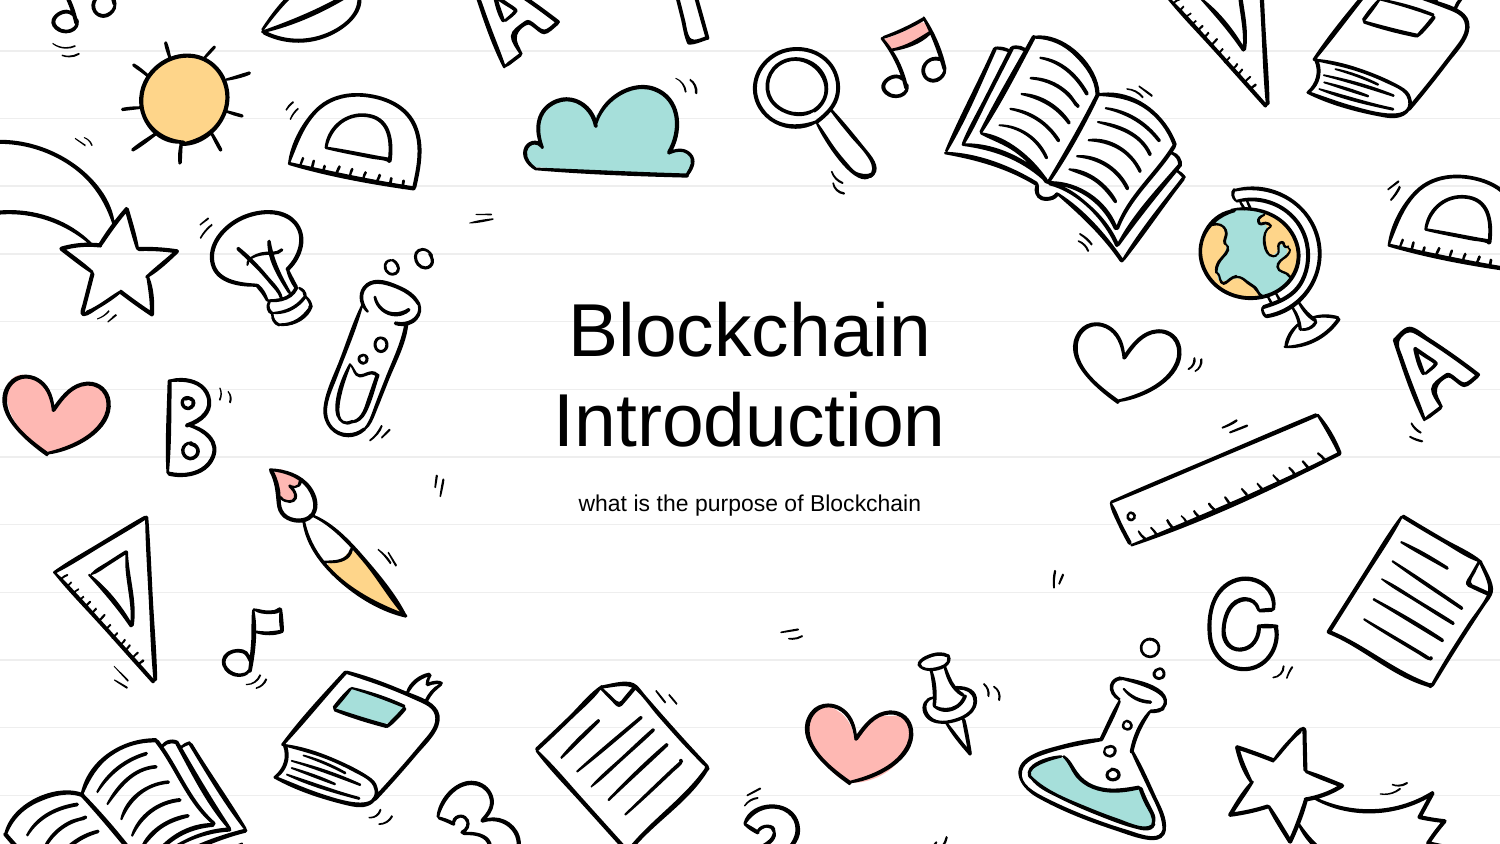

# Blockchain Introduction

what is the purpose of Blockchain